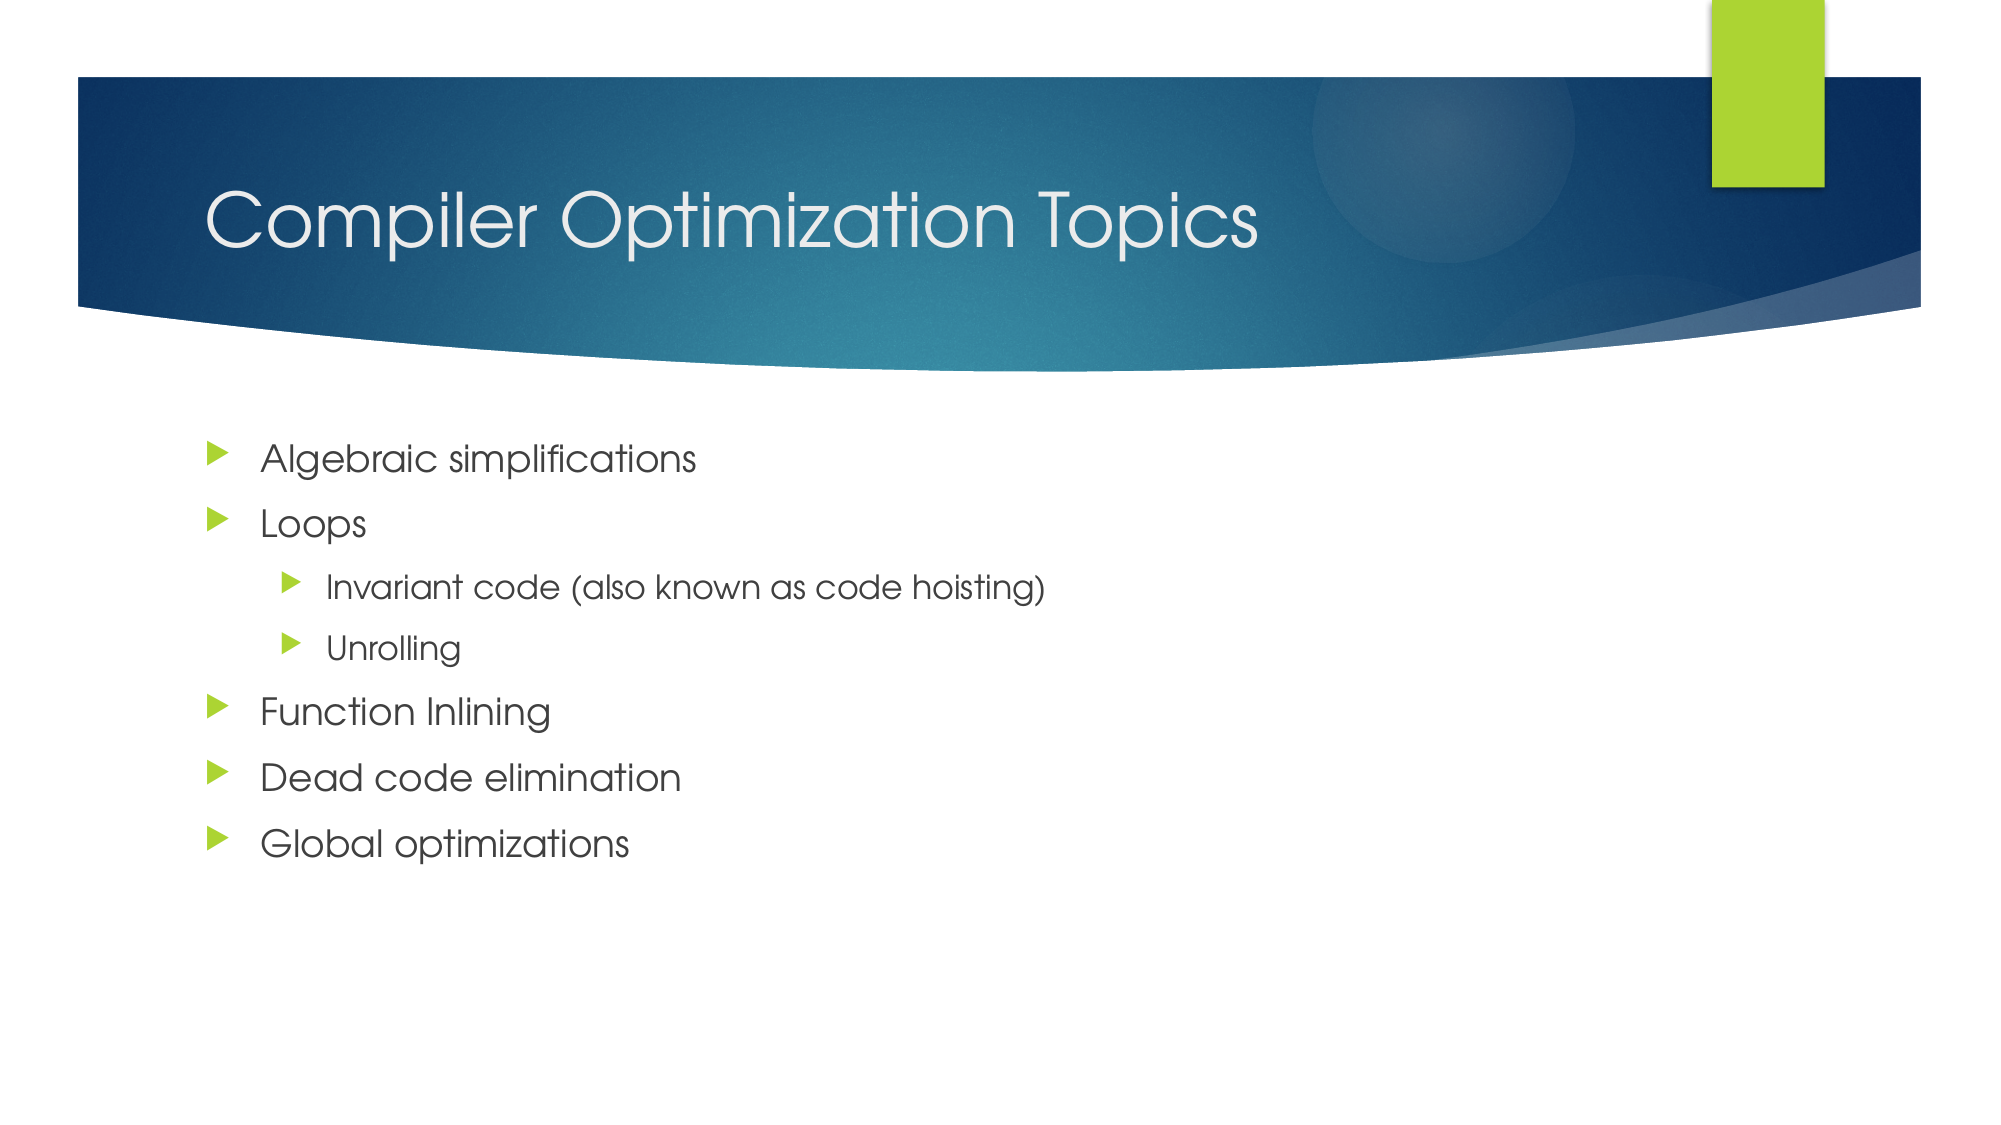

# Compiler Optimization Topics
Algebraic simplifications
Loops
Invariant code (also known as code hoisting)
Unrolling
Function Inlining
Dead code elimination
Global optimizations